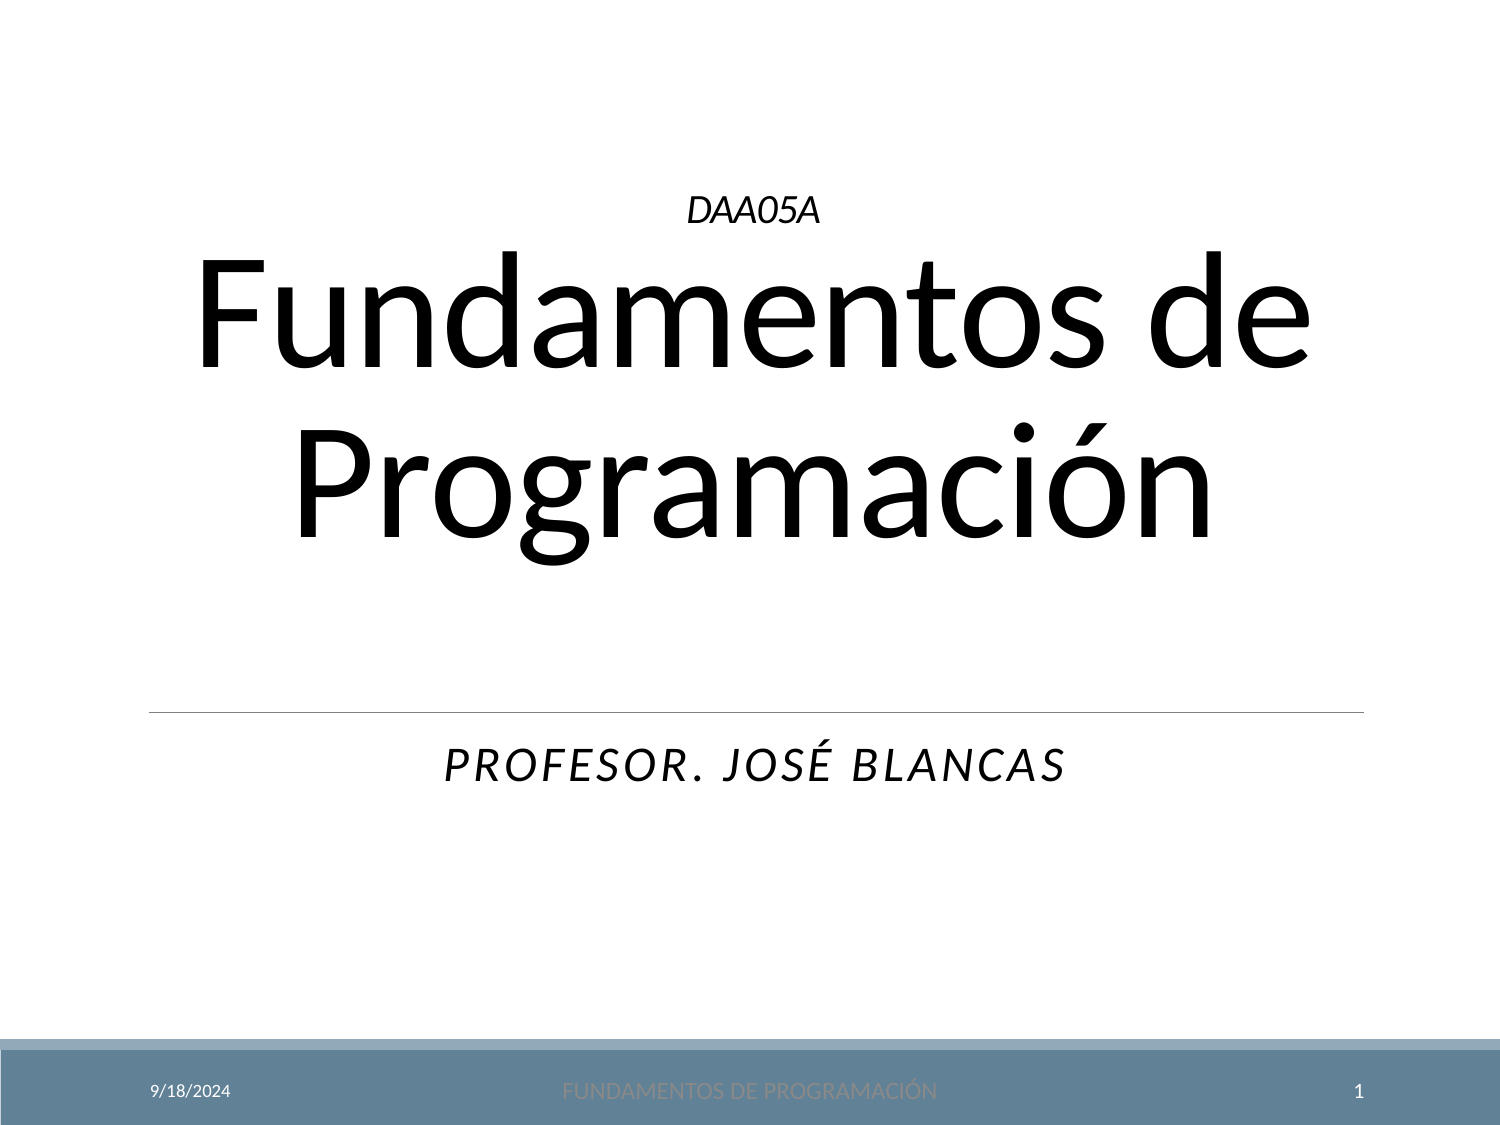

# DAA05A Fundamentos de Programación
Profesor. José Blancas
9/18/2024
Fundamentos de Programación
1